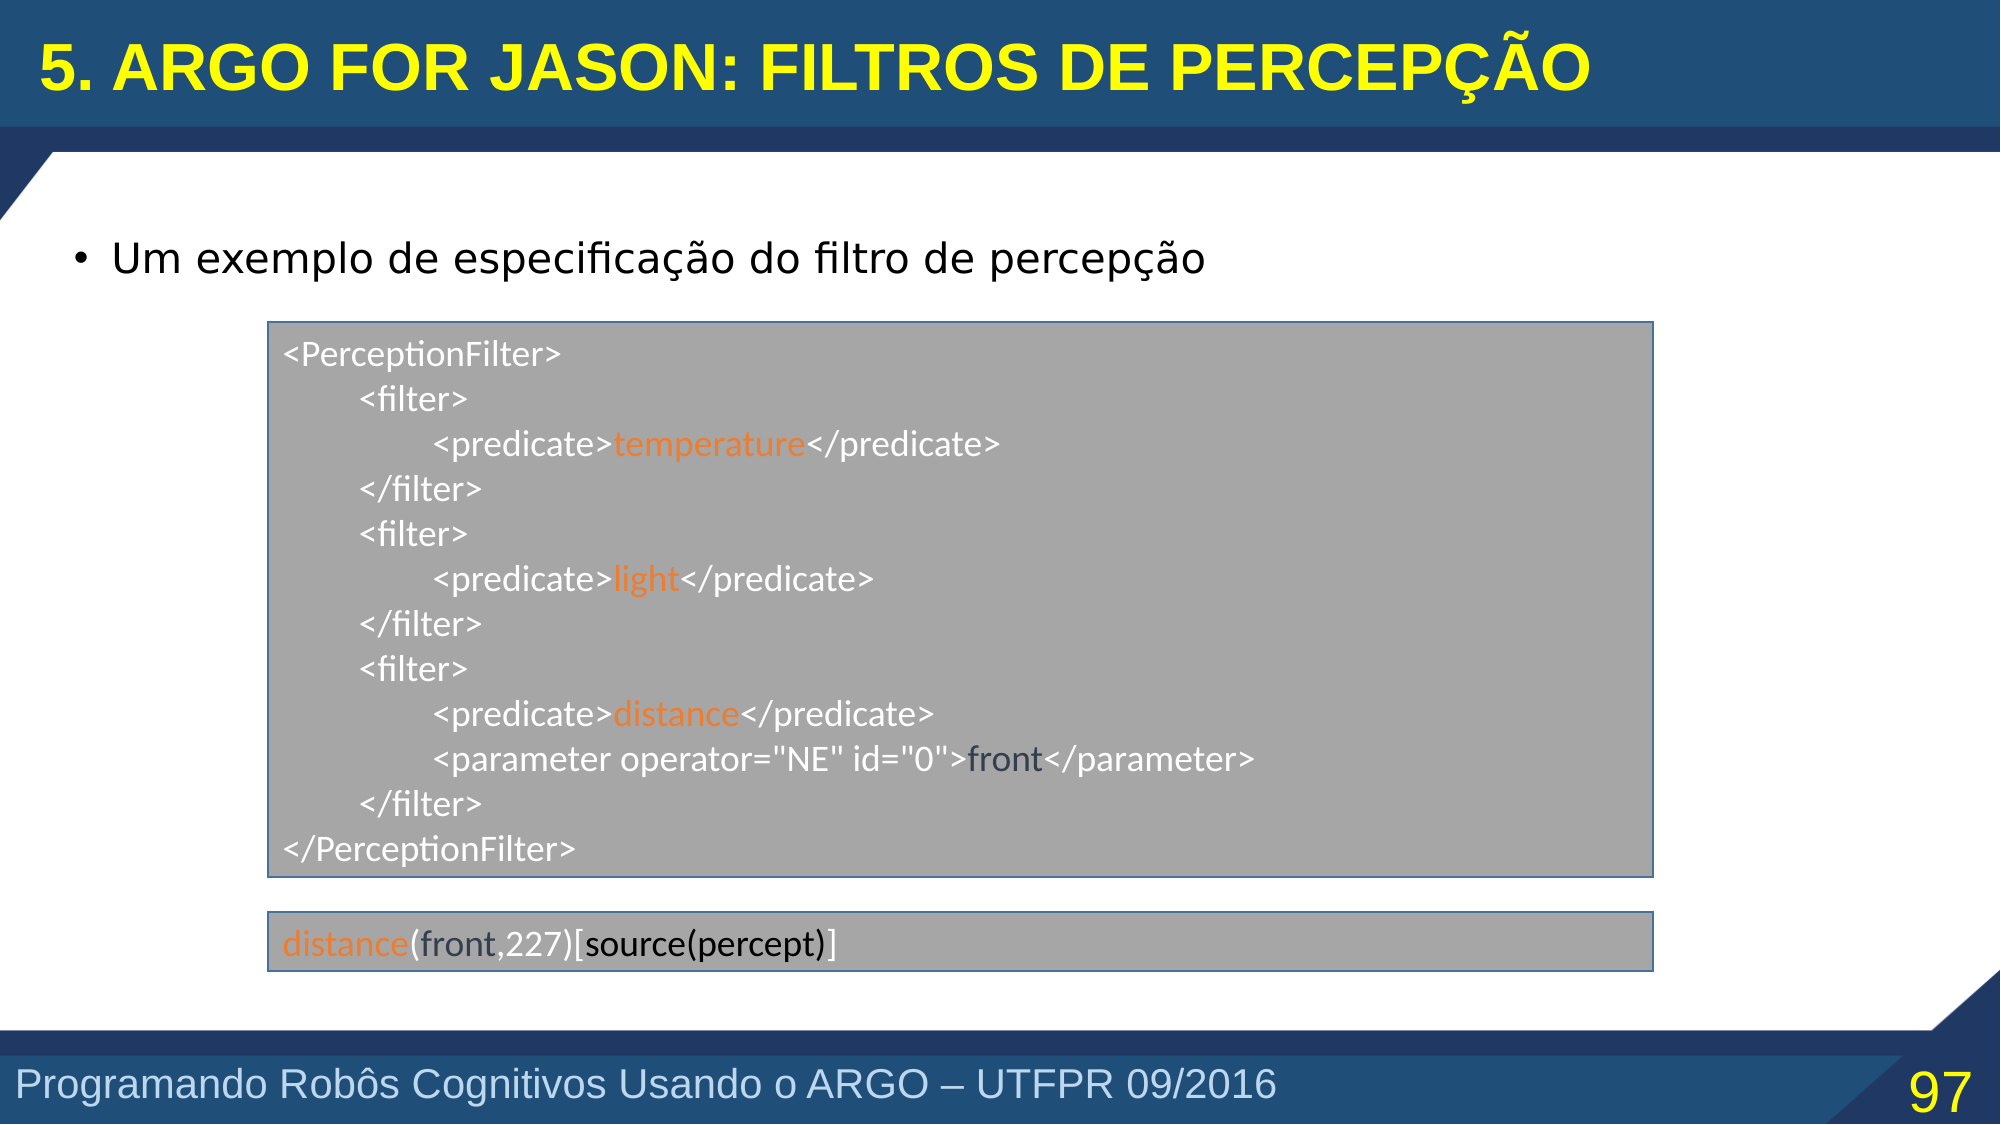

5. ARGO FOR JASON: FILTROS DE PERCEPÇÃO
Um exemplo de especificação do filtro de percepção
<PerceptionFilter>
         <filter>
	<predicate>temperature</predicate>
         </filter>
         <filter>
	<predicate>light</predicate>
         </filter>
         <filter>
	<predicate>distance</predicate>
	<parameter operator="NE" id="0">front</parameter>
         </filter>
</PerceptionFilter>
distance(front,227)[source(percept)]